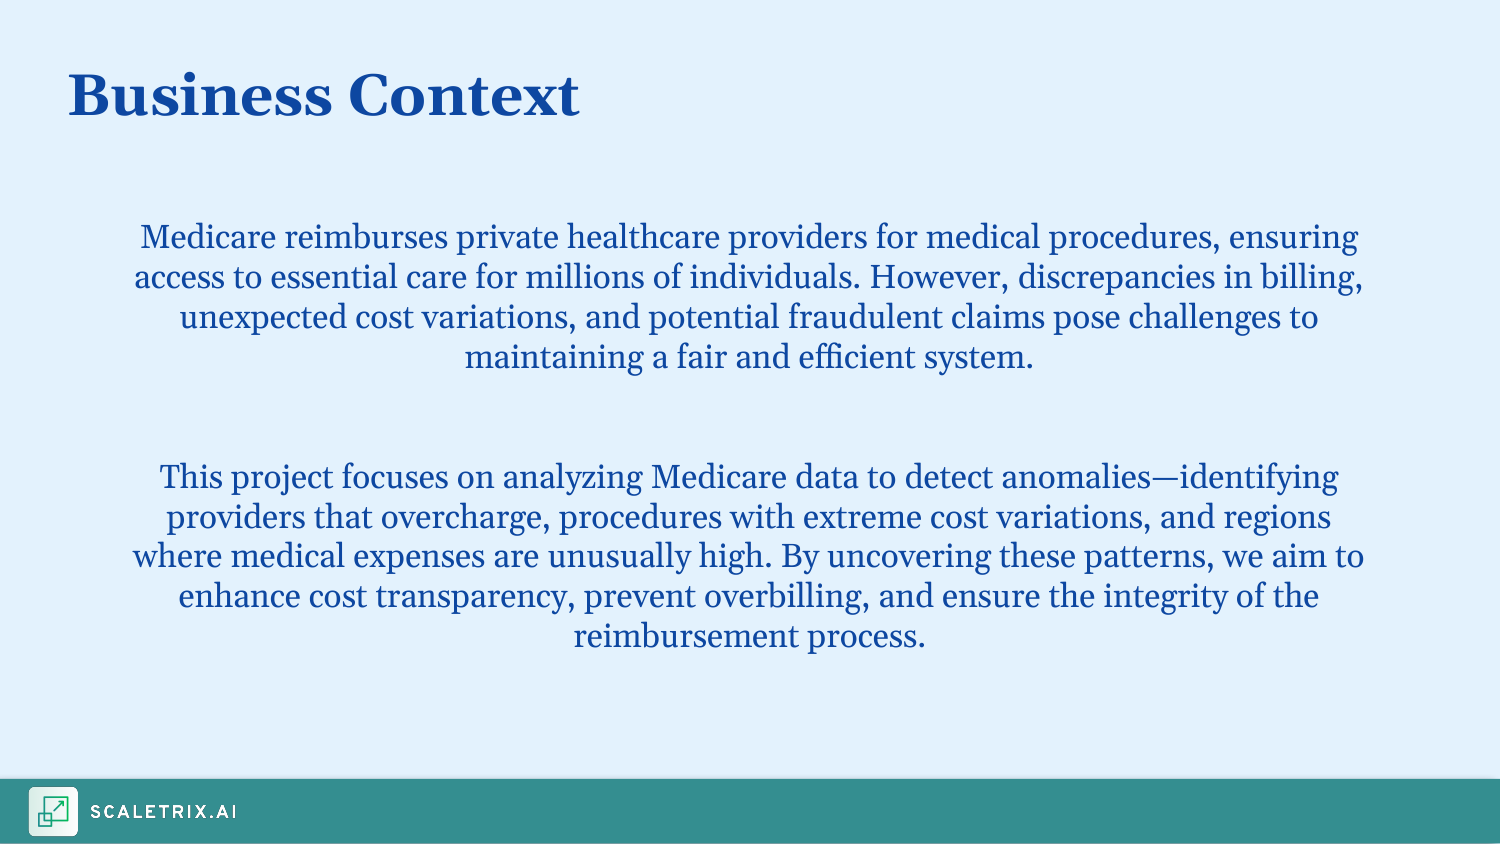

Business Context
Medicare reimburses private healthcare providers for medical procedures, ensuring access to essential care for millions of individuals. However, discrepancies in billing, unexpected cost variations, and potential fraudulent claims pose challenges to maintaining a fair and efficient system.

This project focuses on analyzing Medicare data to detect anomalies—identifying providers that overcharge, procedures with extreme cost variations, and regions where medical expenses are unusually high. By uncovering these patterns, we aim to enhance cost transparency, prevent overbilling, and ensure the integrity of the reimbursement process.